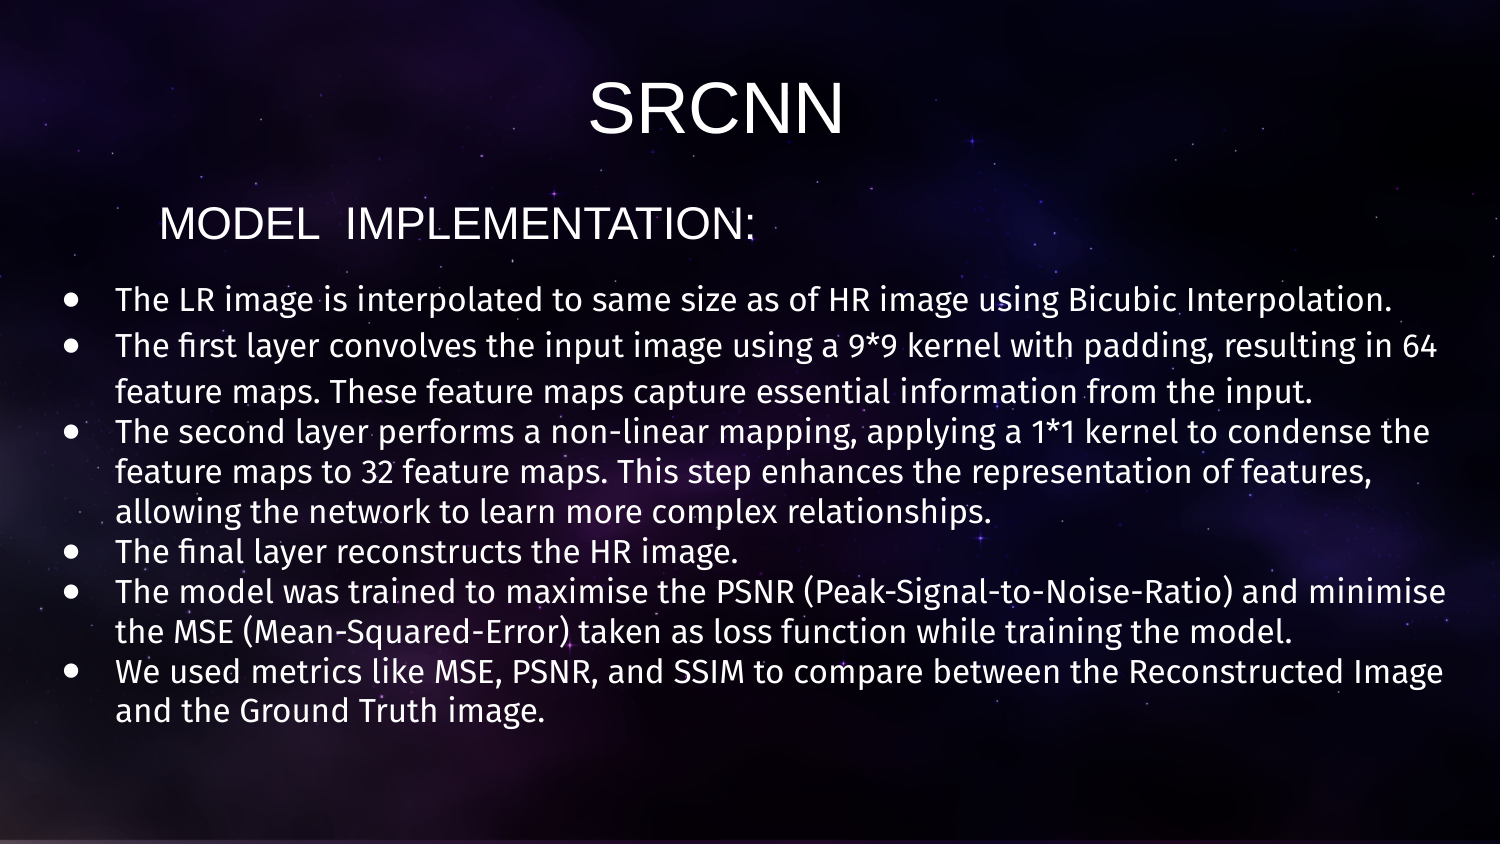

# SRCNN
MODEL  IMPLEMENTATION:
The LR image is interpolated to same size as of HR image using Bicubic Interpolation.
The first layer convolves the input image using a 9*9 kernel with padding, resulting in 64 feature maps. These feature maps capture essential information from the input.
The second layer performs a non-linear mapping, applying a 1*1 kernel to condense the feature maps to 32 feature maps. This step enhances the representation of features, allowing the network to learn more complex relationships.
The final layer reconstructs the HR image.
The model was trained to maximise the PSNR (Peak-Signal-to-Noise-Ratio) and minimise the MSE (Mean-Squared-Error) taken as loss function while training the model.
We used metrics like MSE, PSNR, and SSIM to compare between the Reconstructed Image and the Ground Truth image.